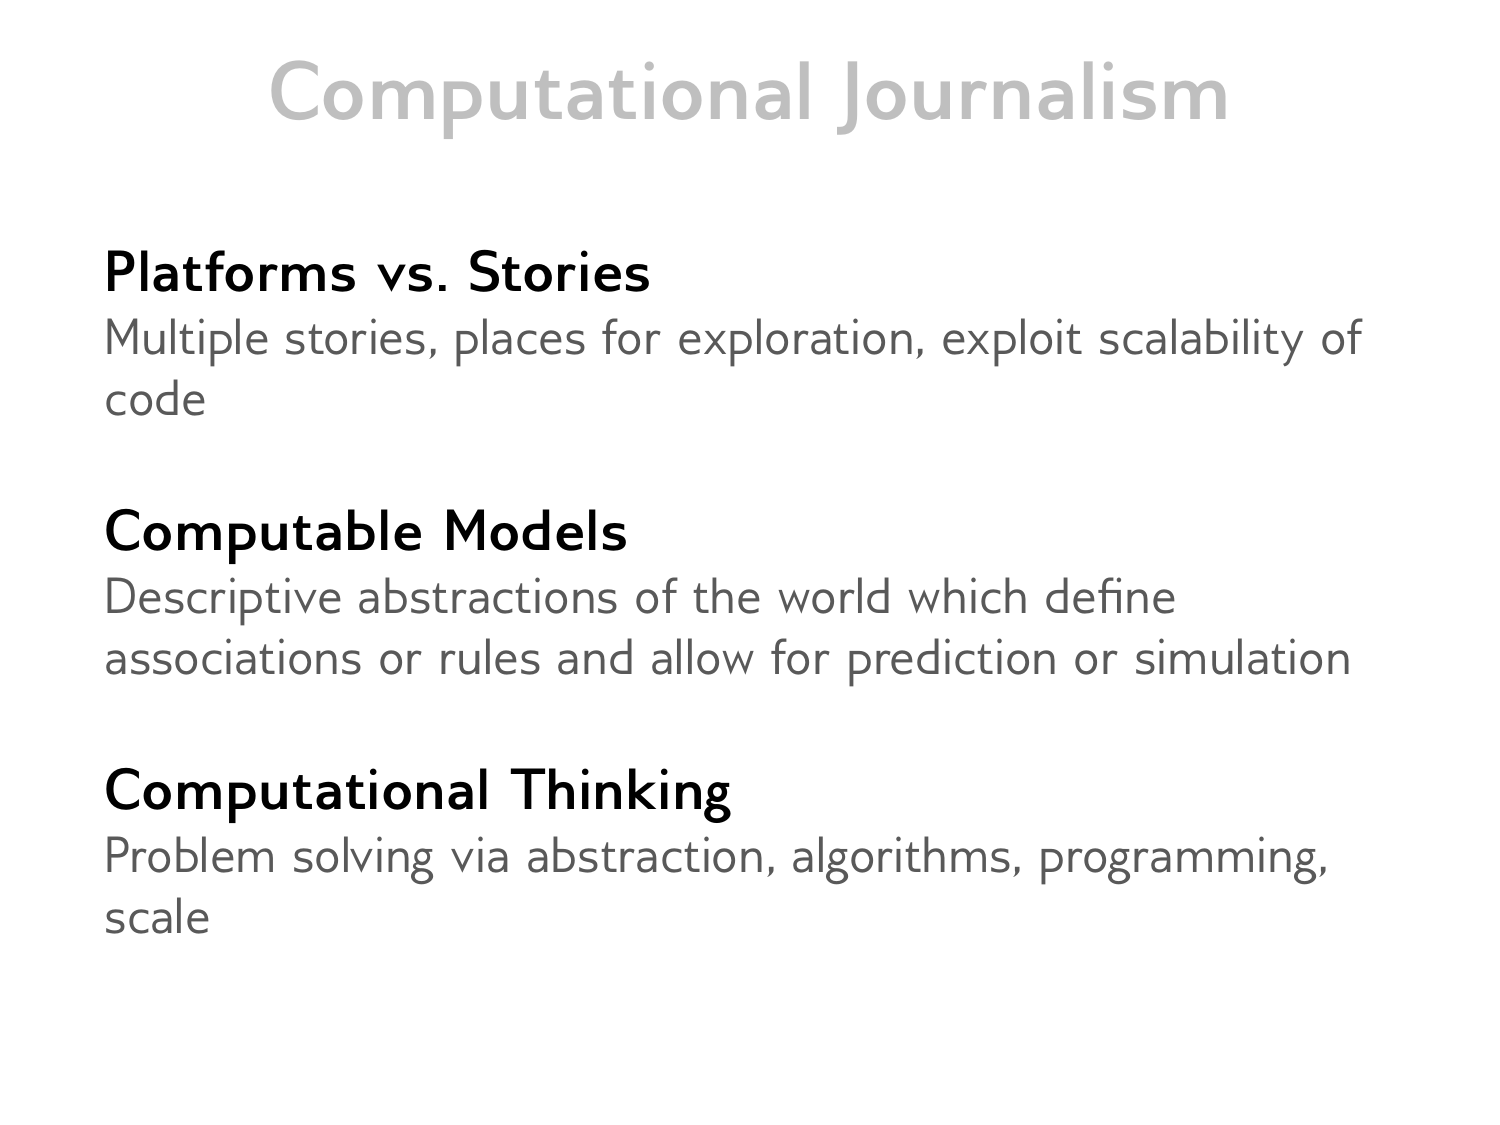

# Computational Journalism
Platforms vs. Stories
Multiple stories, places for exploration, exploit scalability of code

Computable Models
Descriptive abstractions of the world which define associations or rules and allow for prediction or simulation

Computational Thinking
Problem solving via abstraction, algorithms, programming, scale